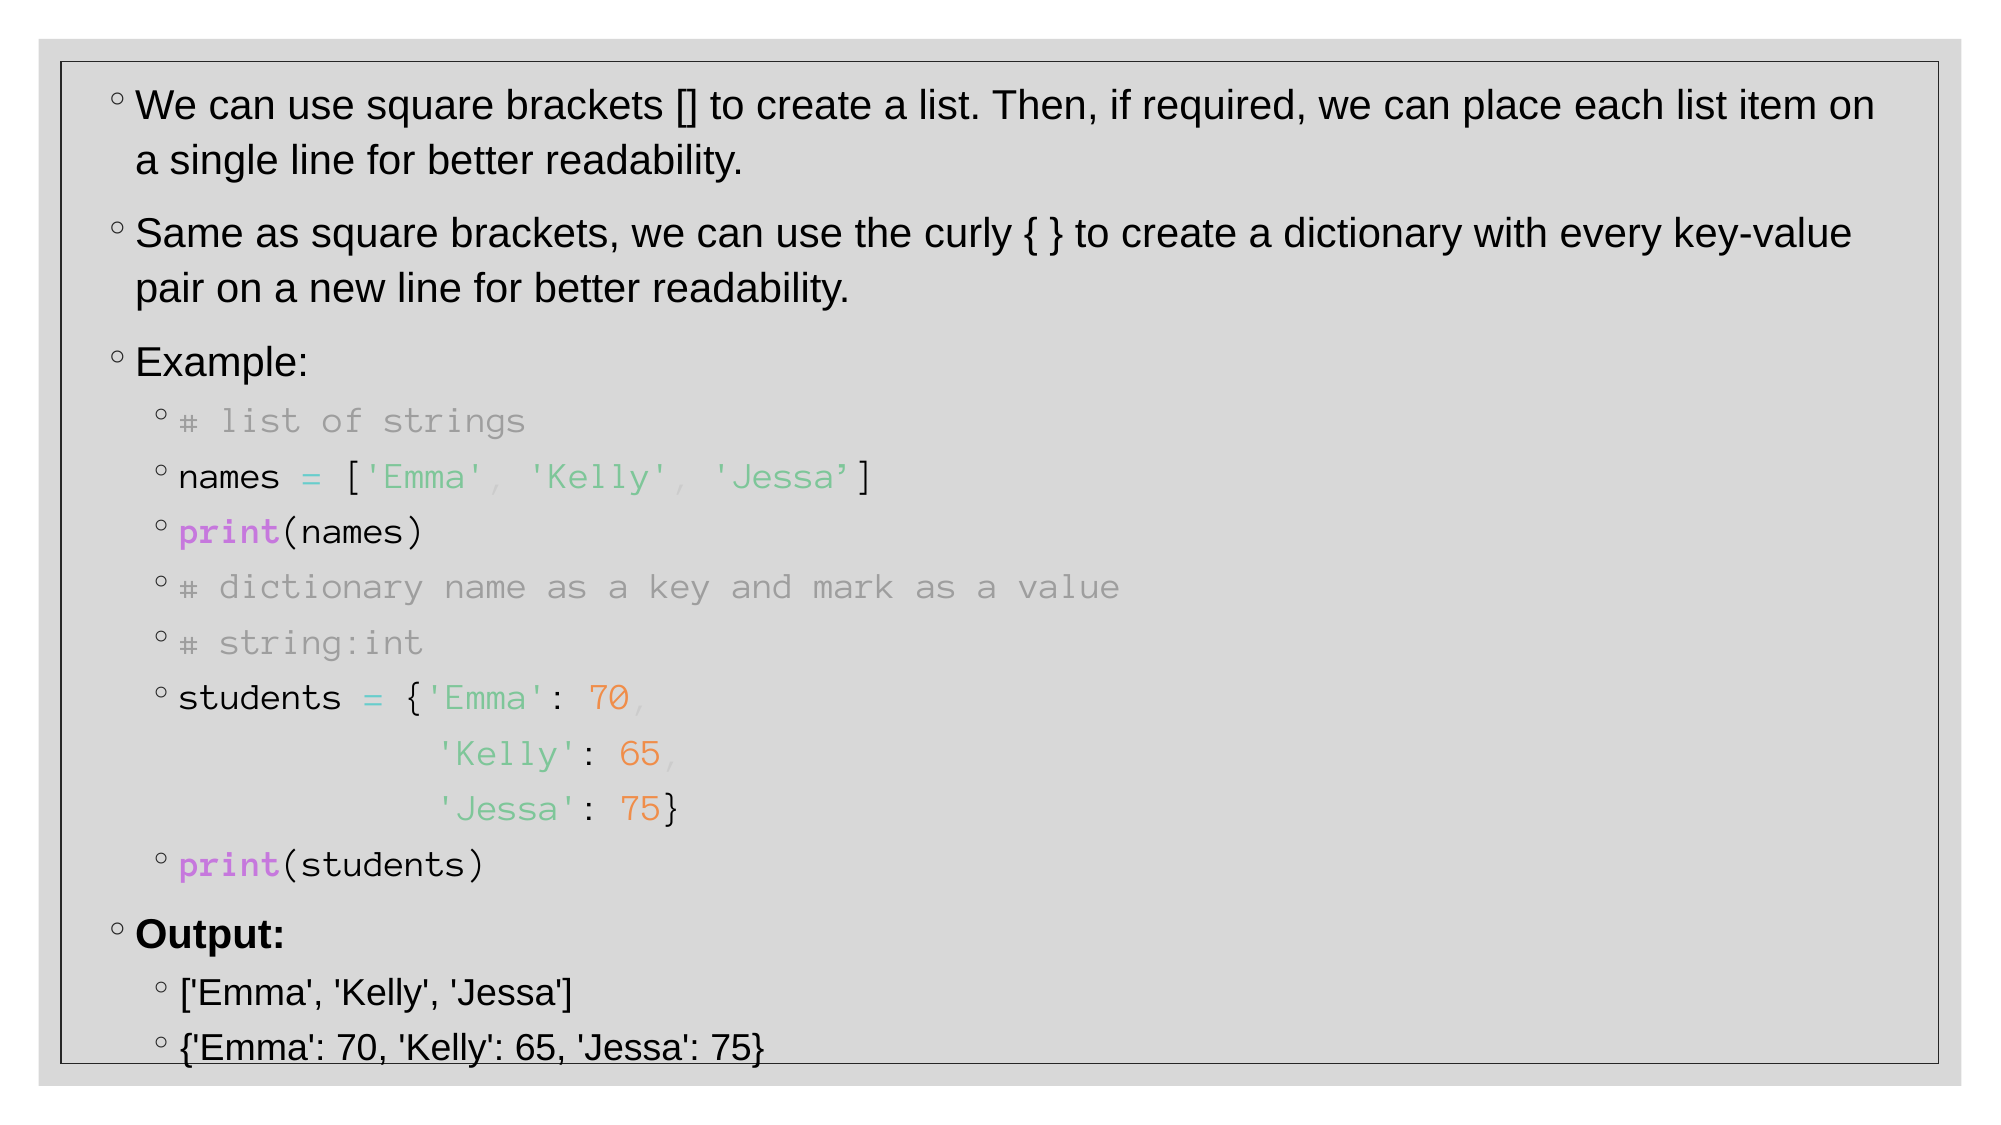

We can use square brackets [] to create a list. Then, if required, we can place each list item on a single line for better readability.
Same as square brackets, we can use the curly { } to create a dictionary with every key-value pair on a new line for better readability.
Example:
# list of strings
names = ['Emma', 'Kelly', 'Jessa’]
print(names)
# dictionary name as a key and mark as a value
# string:int
students = {'Emma': 70,
              'Kelly': 65,
              'Jessa': 75}
print(students)
Output:
['Emma', 'Kelly', 'Jessa']
{'Emma': 70, 'Kelly': 65, 'Jessa': 75}